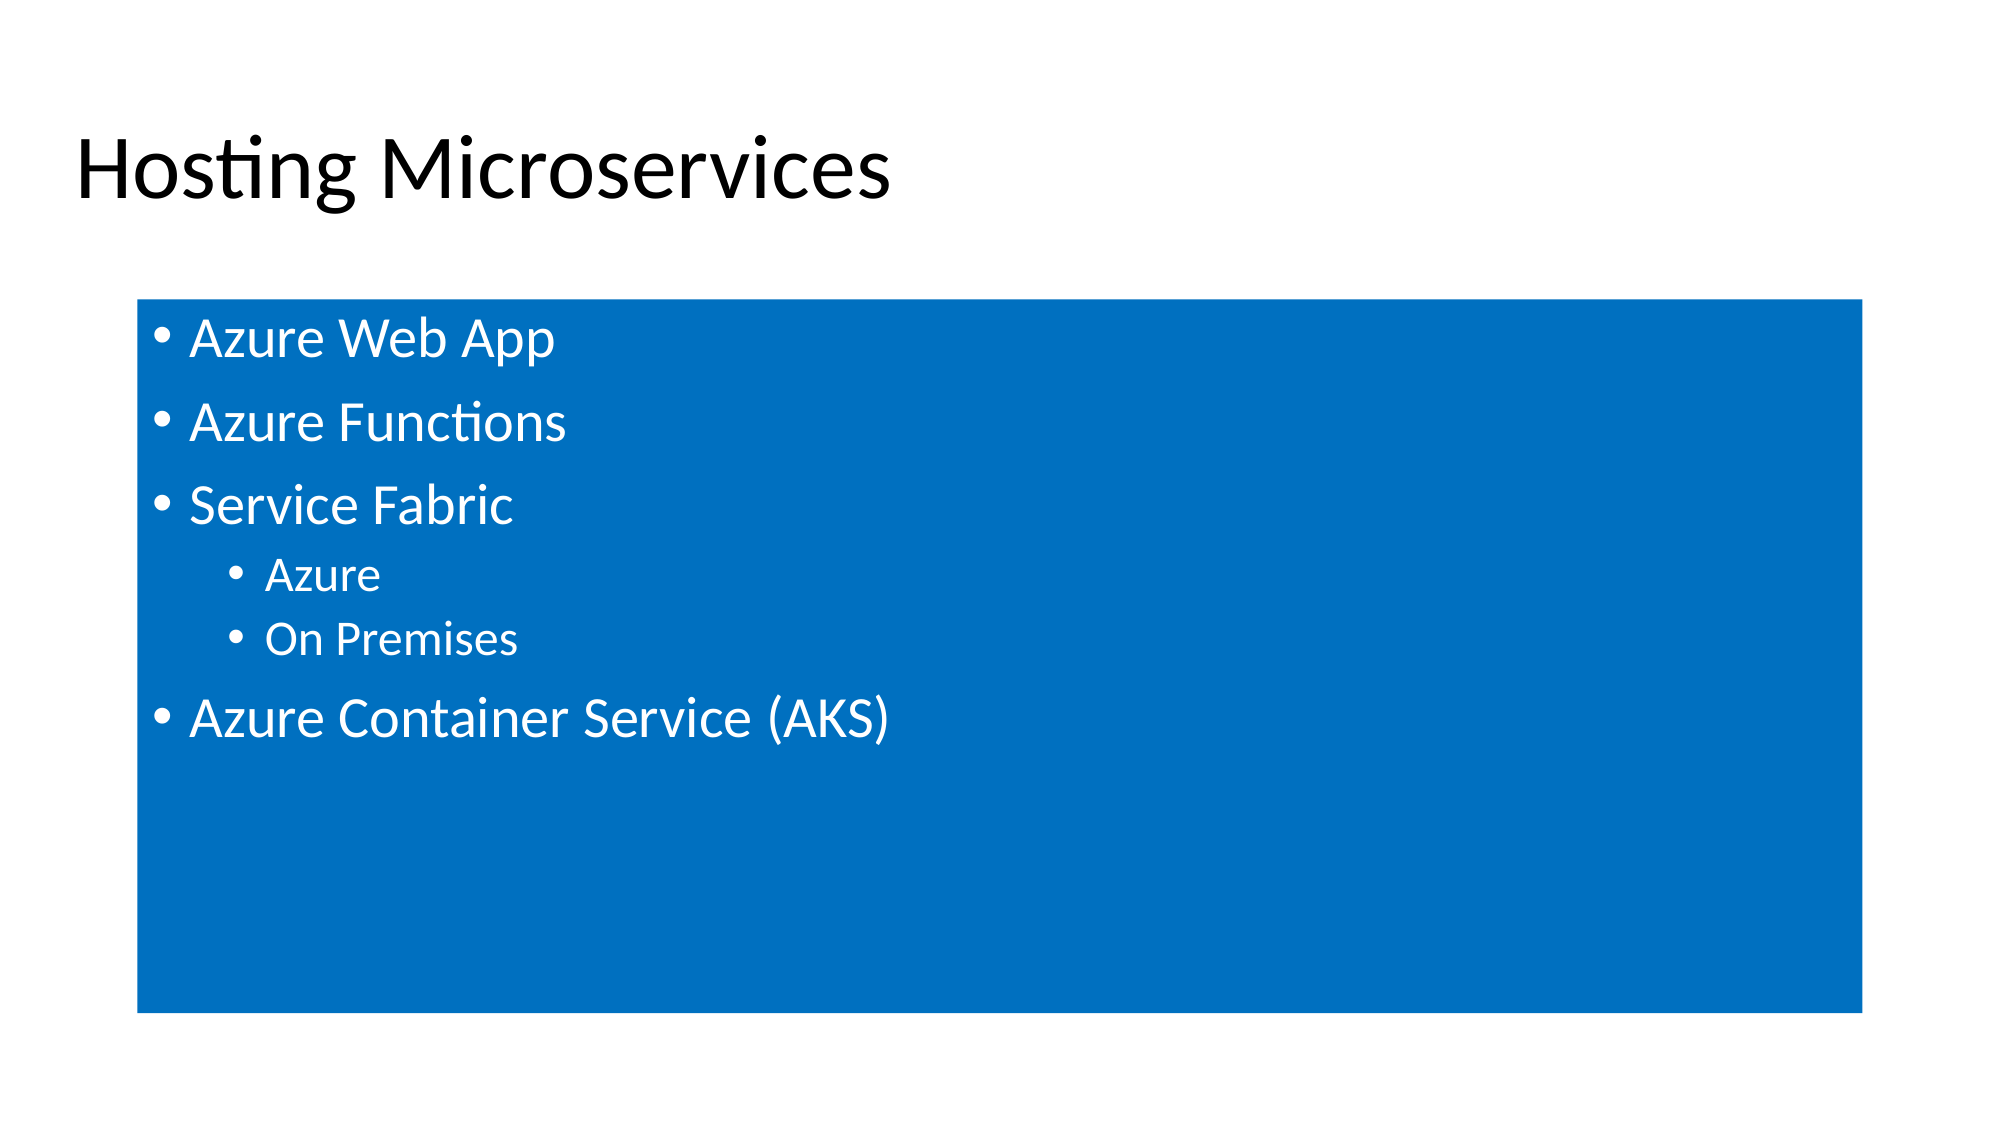

# Hosting Microservices
Azure Web App
Azure Functions
Service Fabric
Azure
On Premises
Azure Container Service (AKS)